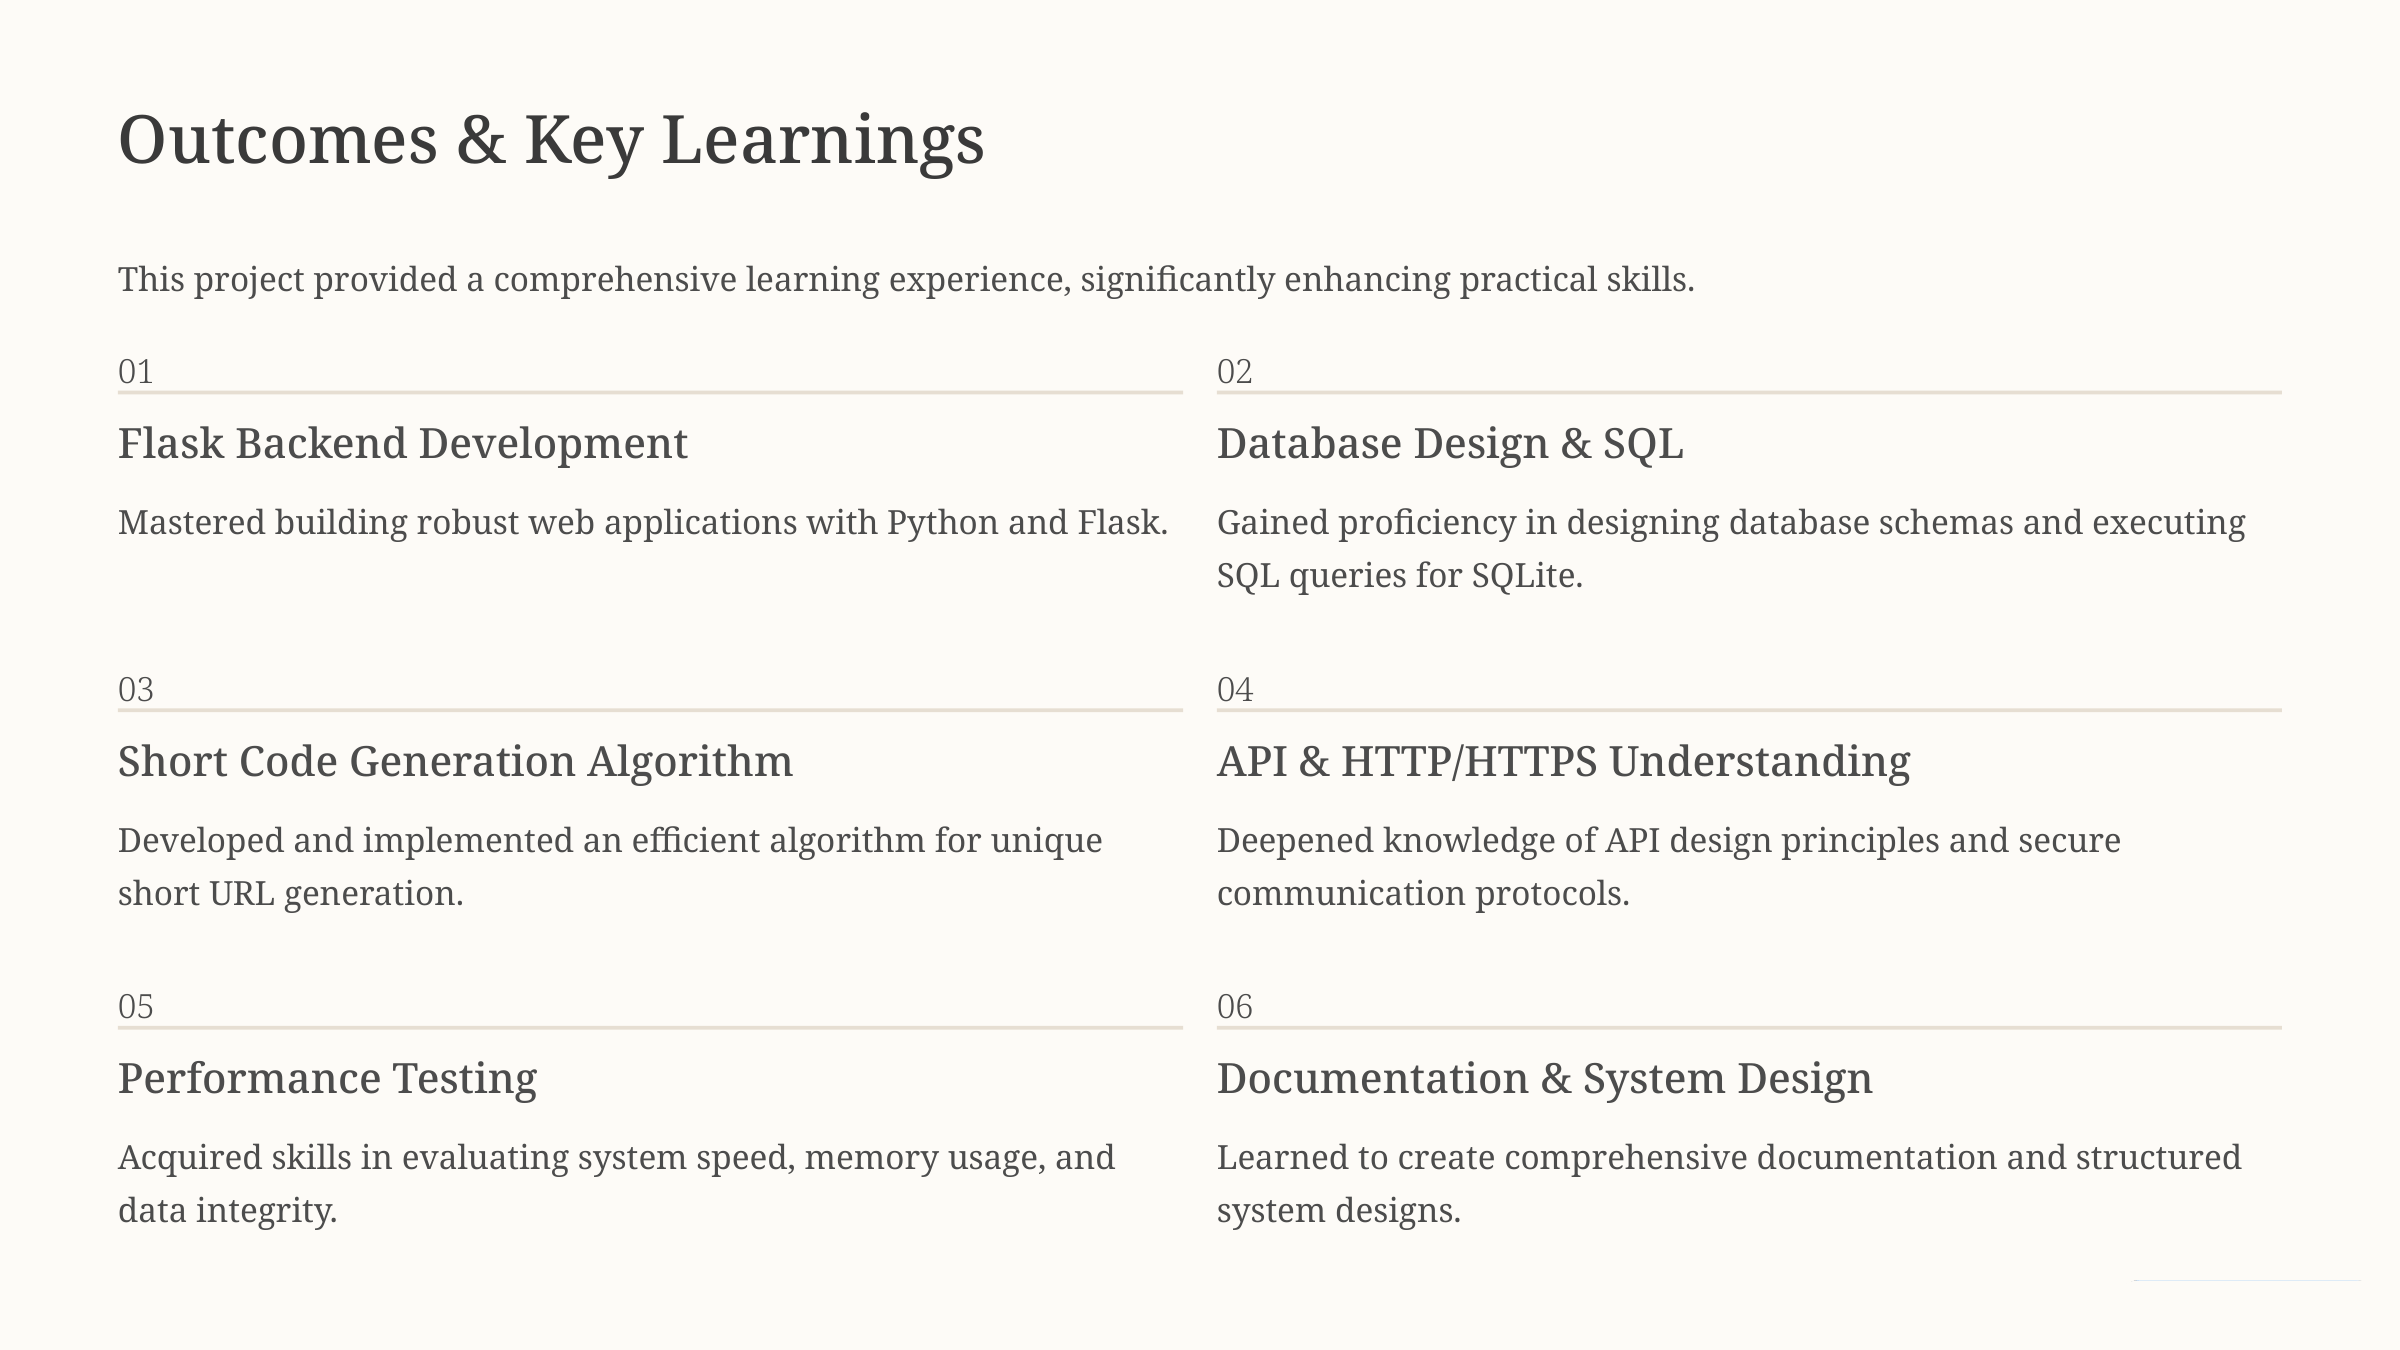

Outcomes & Key Learnings
This project provided a comprehensive learning experience, significantly enhancing practical skills.
01
02

Flask Backend Development
Database Design & SQL
Mastered building robust web applications with Python and Flask.
Gained proficiency in designing database schemas and executing SQL queries for SQLite.
03
04

Short Code Generation Algorithm
API & HTTP/HTTPS Understanding
Developed and implemented an efficient algorithm for unique short URL generation.
Deepened knowledge of API design principles and secure communication protocols.
05
06

Performance Testing
Documentation & System Design
Acquired skills in evaluating system speed, memory usage, and data integrity.
Learned to create comprehensive documentation and structured system designs.